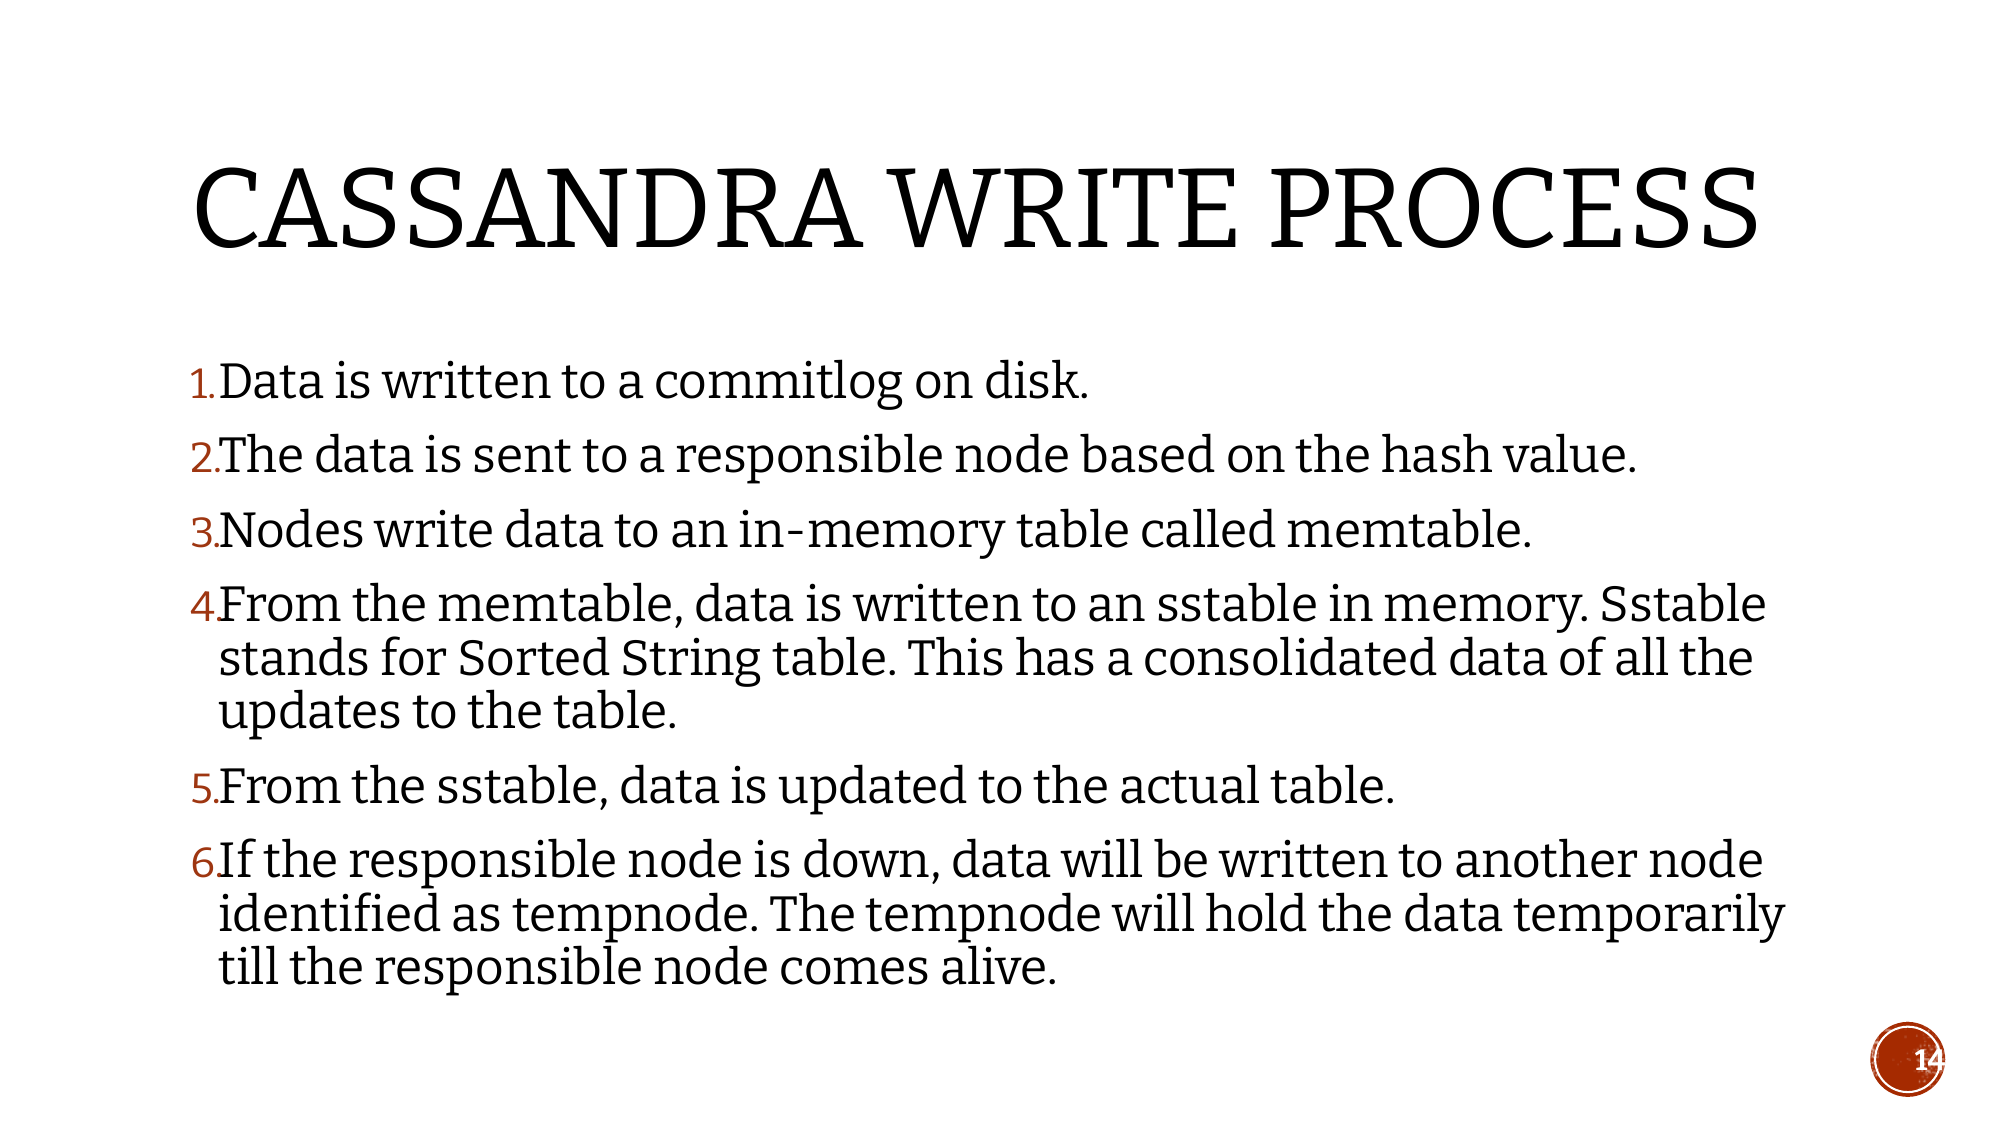

# Cassandra write process
Data is written to a commitlog on disk.
The data is sent to a responsible node based on the hash value.
Nodes write data to an in-memory table called memtable.
From the memtable, data is written to an sstable in memory. Sstable stands for Sorted String table. This has a consolidated data of all the updates to the table.
From the sstable, data is updated to the actual table.
If the responsible node is down, data will be written to another node identified as tempnode. The tempnode will hold the data temporarily till the responsible node comes alive.
14